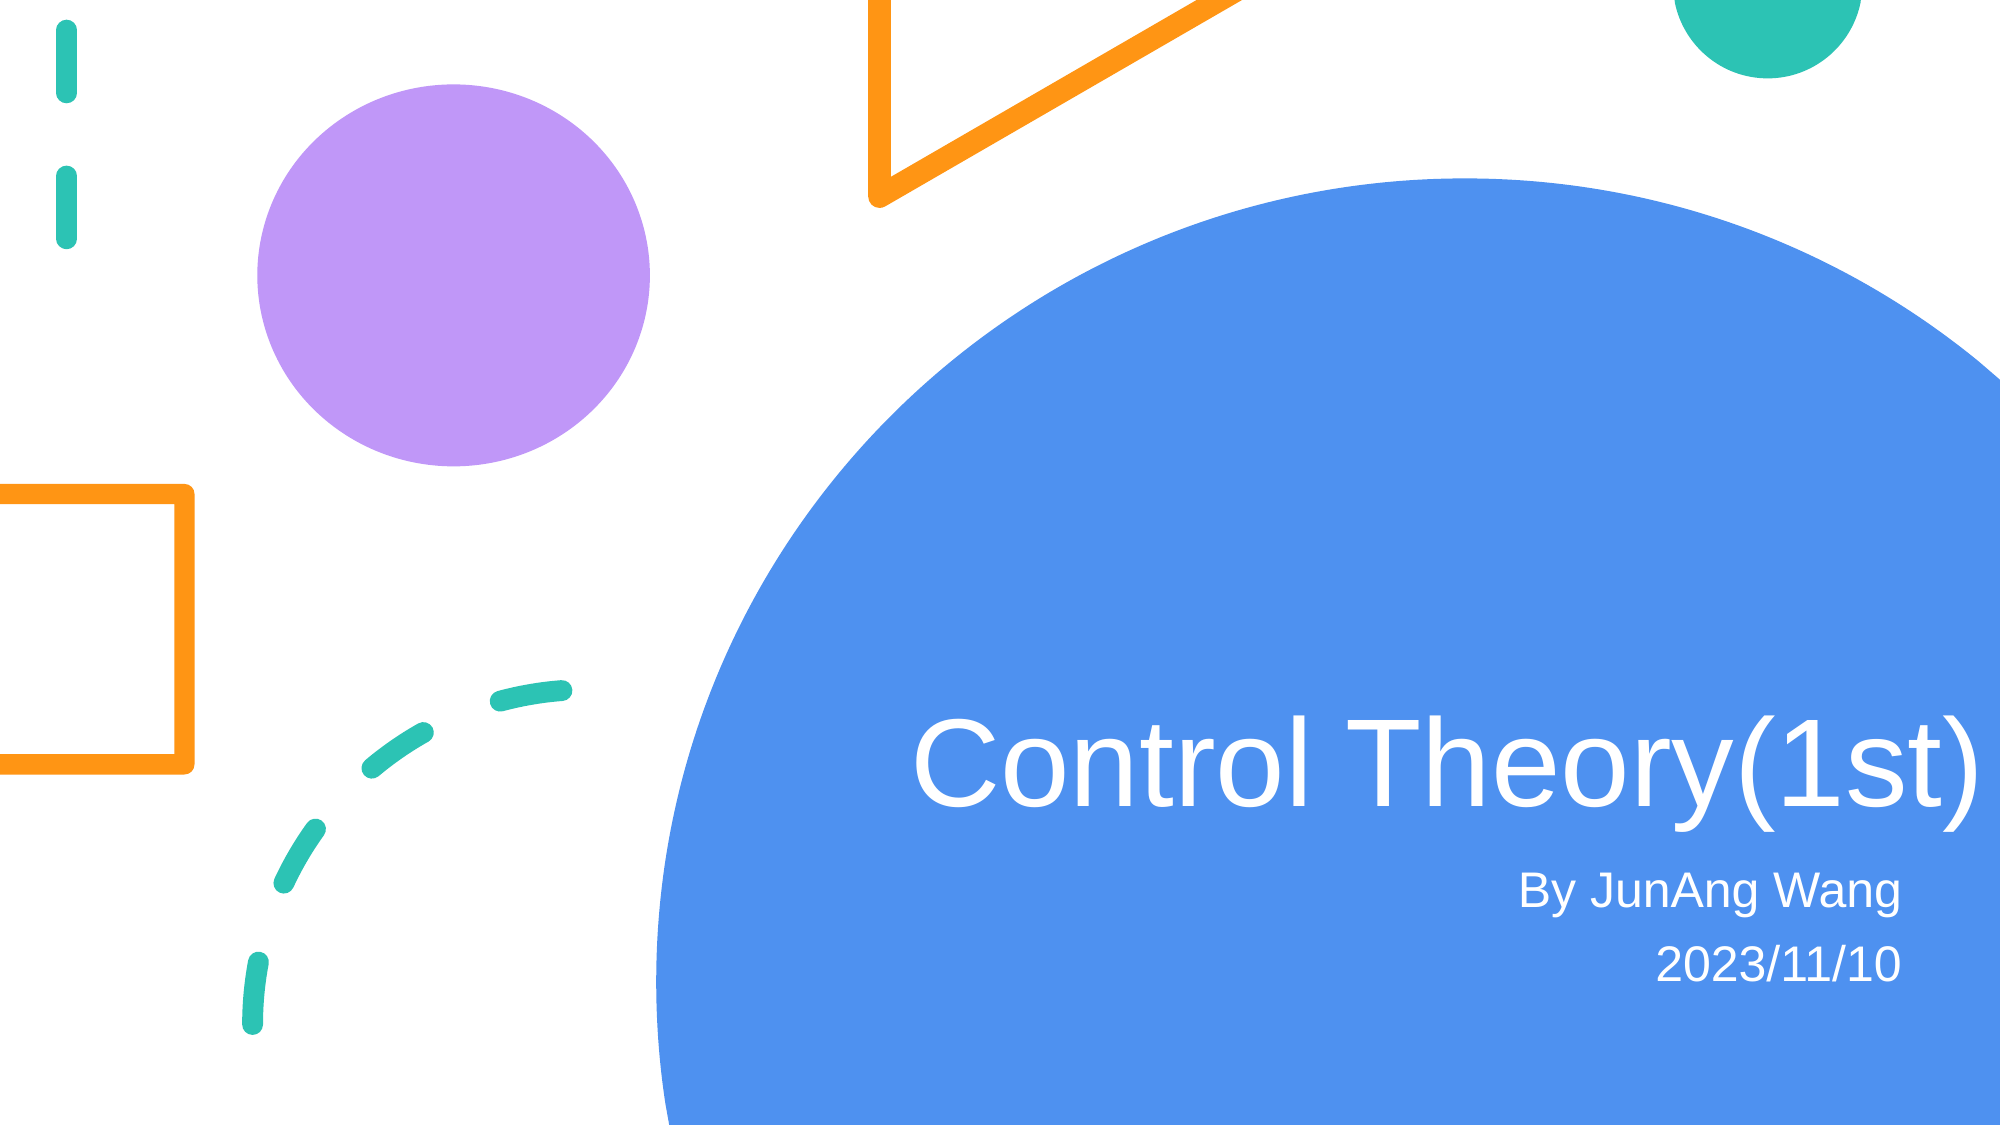

# Control Theory(1st)
By JunAng Wang
2023/11/10